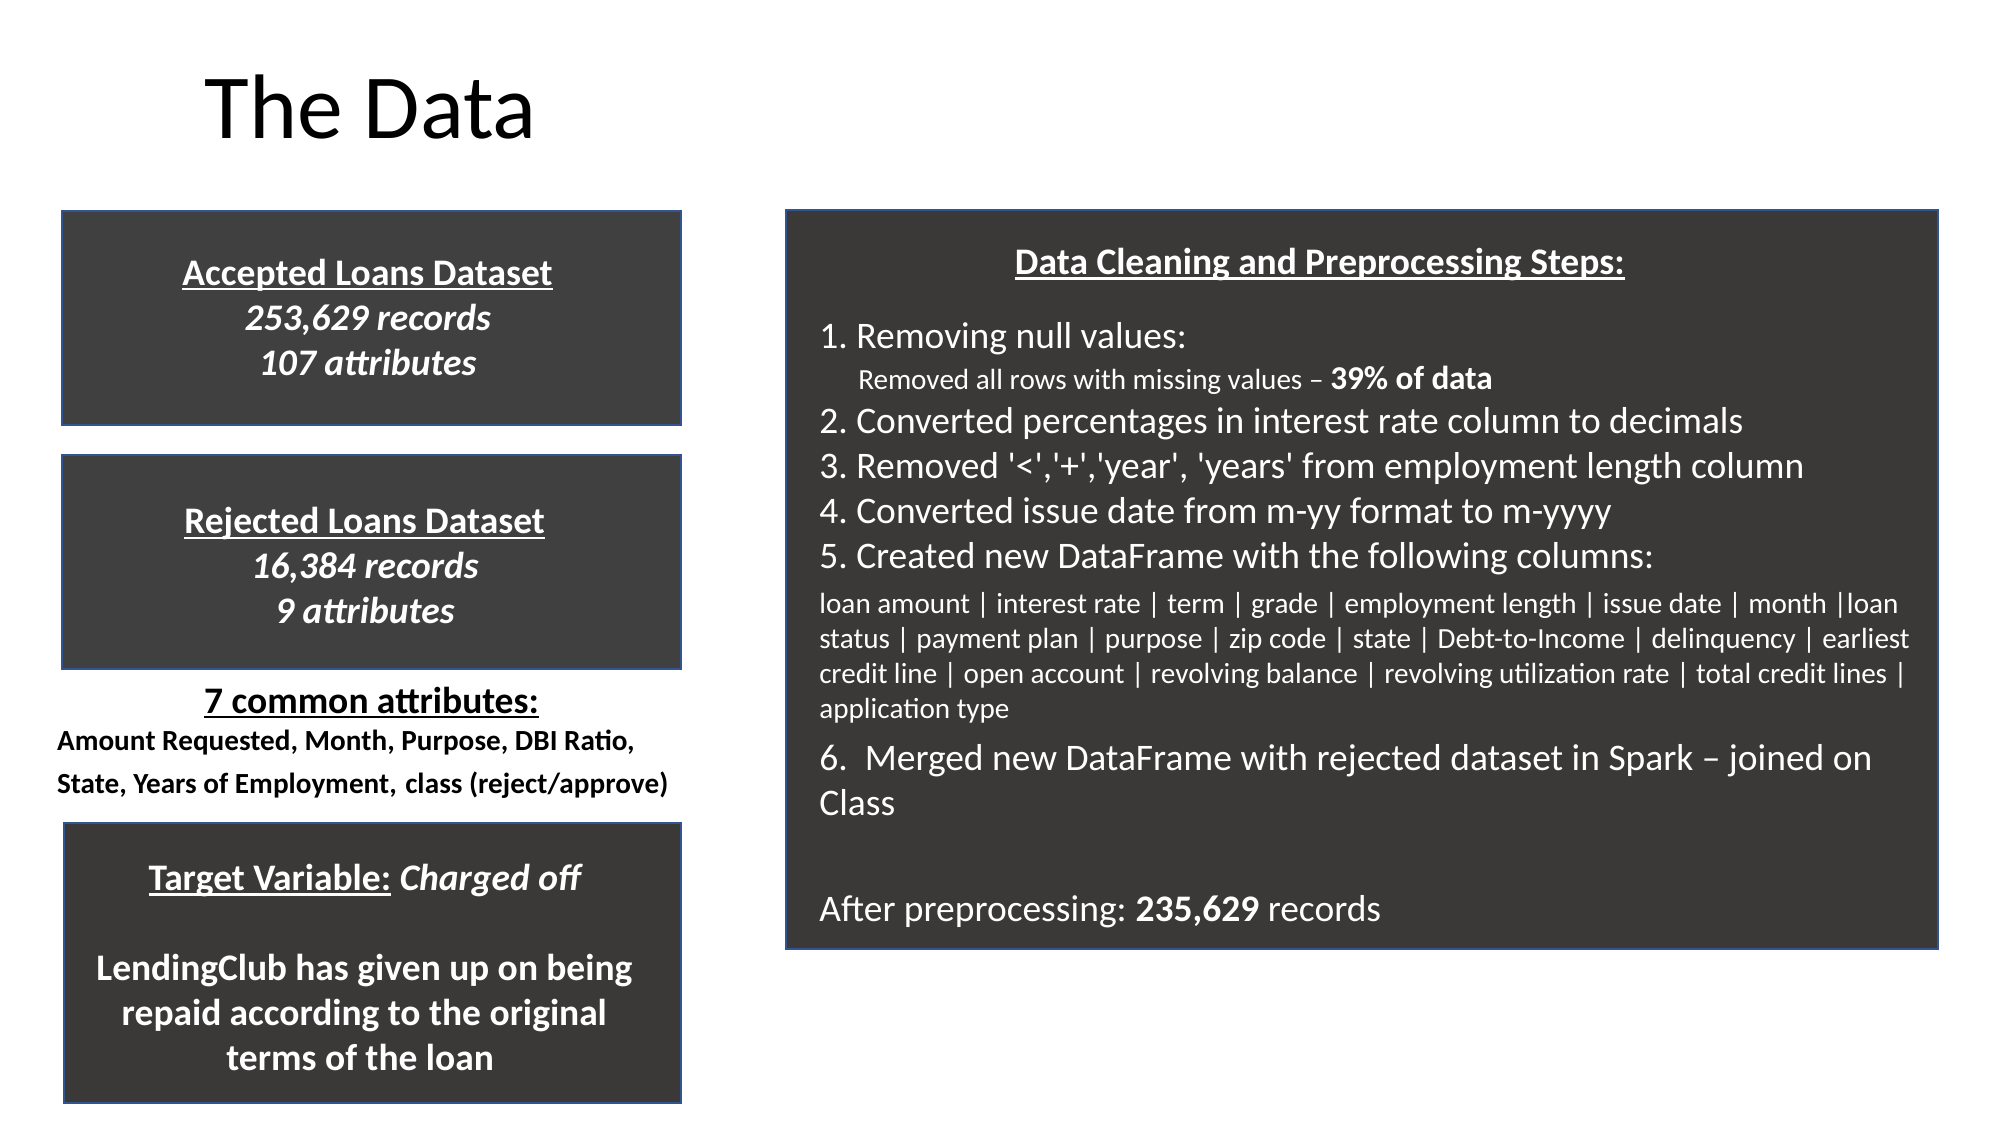

# The Data

Data Cleaning and Preprocessing Steps:
Accepted Loans Dataset
253,629 records
107 attributes

1. Removing null values:
      Removed all rows with missing values – 39% of data
2. Converted percentages in interest rate column to decimals
3. Removed '<','+','year', 'years' from employment length column
4. Converted issue date from m-yy format to m-yyyy
5. Created new DataFrame with the following columns:
loan amount | interest rate | term | grade | employment length | issue date | month |loan status | payment plan | purpose | zip code | state | Debt-to-Income | delinquency | earliest credit line | open account | revolving balance | revolving utilization rate | total credit lines | application type
6.  Merged new DataFrame with rejected dataset in Spark – joined on Class

After preprocessing: 235,629 records

Rejected Loans Dataset
16,384 records
9 attributes

7 common attributes:
Amount Requested, Month, Purpose, DBI Ratio, State, Years of Employment, class (reject/approve)

Target Variable: Charged off

LendingClub has given up on being repaid according to the original terms of the loan